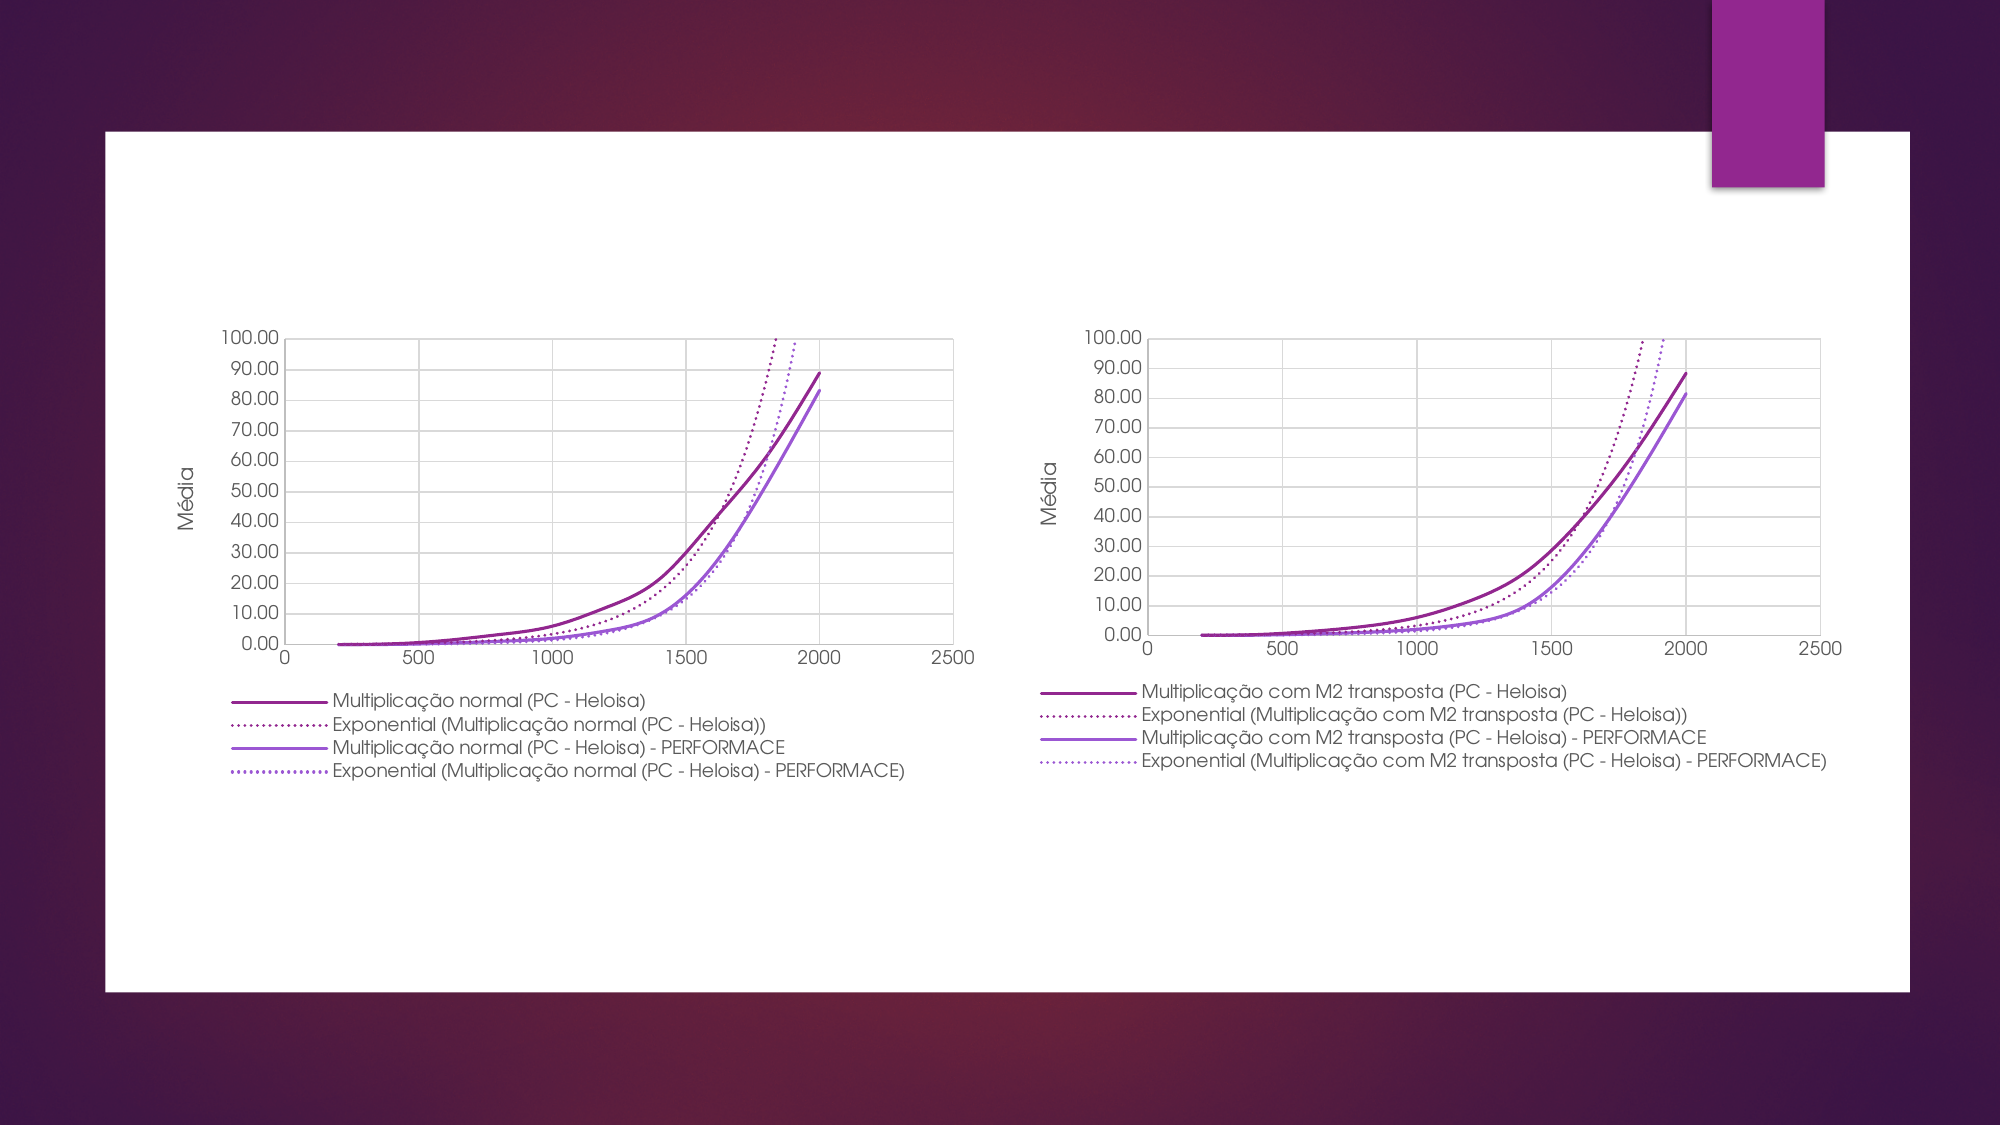

### Chart

| Category | Multiplicação normal (PC - Heloisa) | Multiplicação normal (PC - Heloisa) - PERFORMACE |
|---|---|---|

### Chart

| Category | Multiplicação com M2 transposta (PC - Heloisa) | Multiplicação com M2 transposta (PC - Heloisa) - PERFORMACE |
|---|---|---|